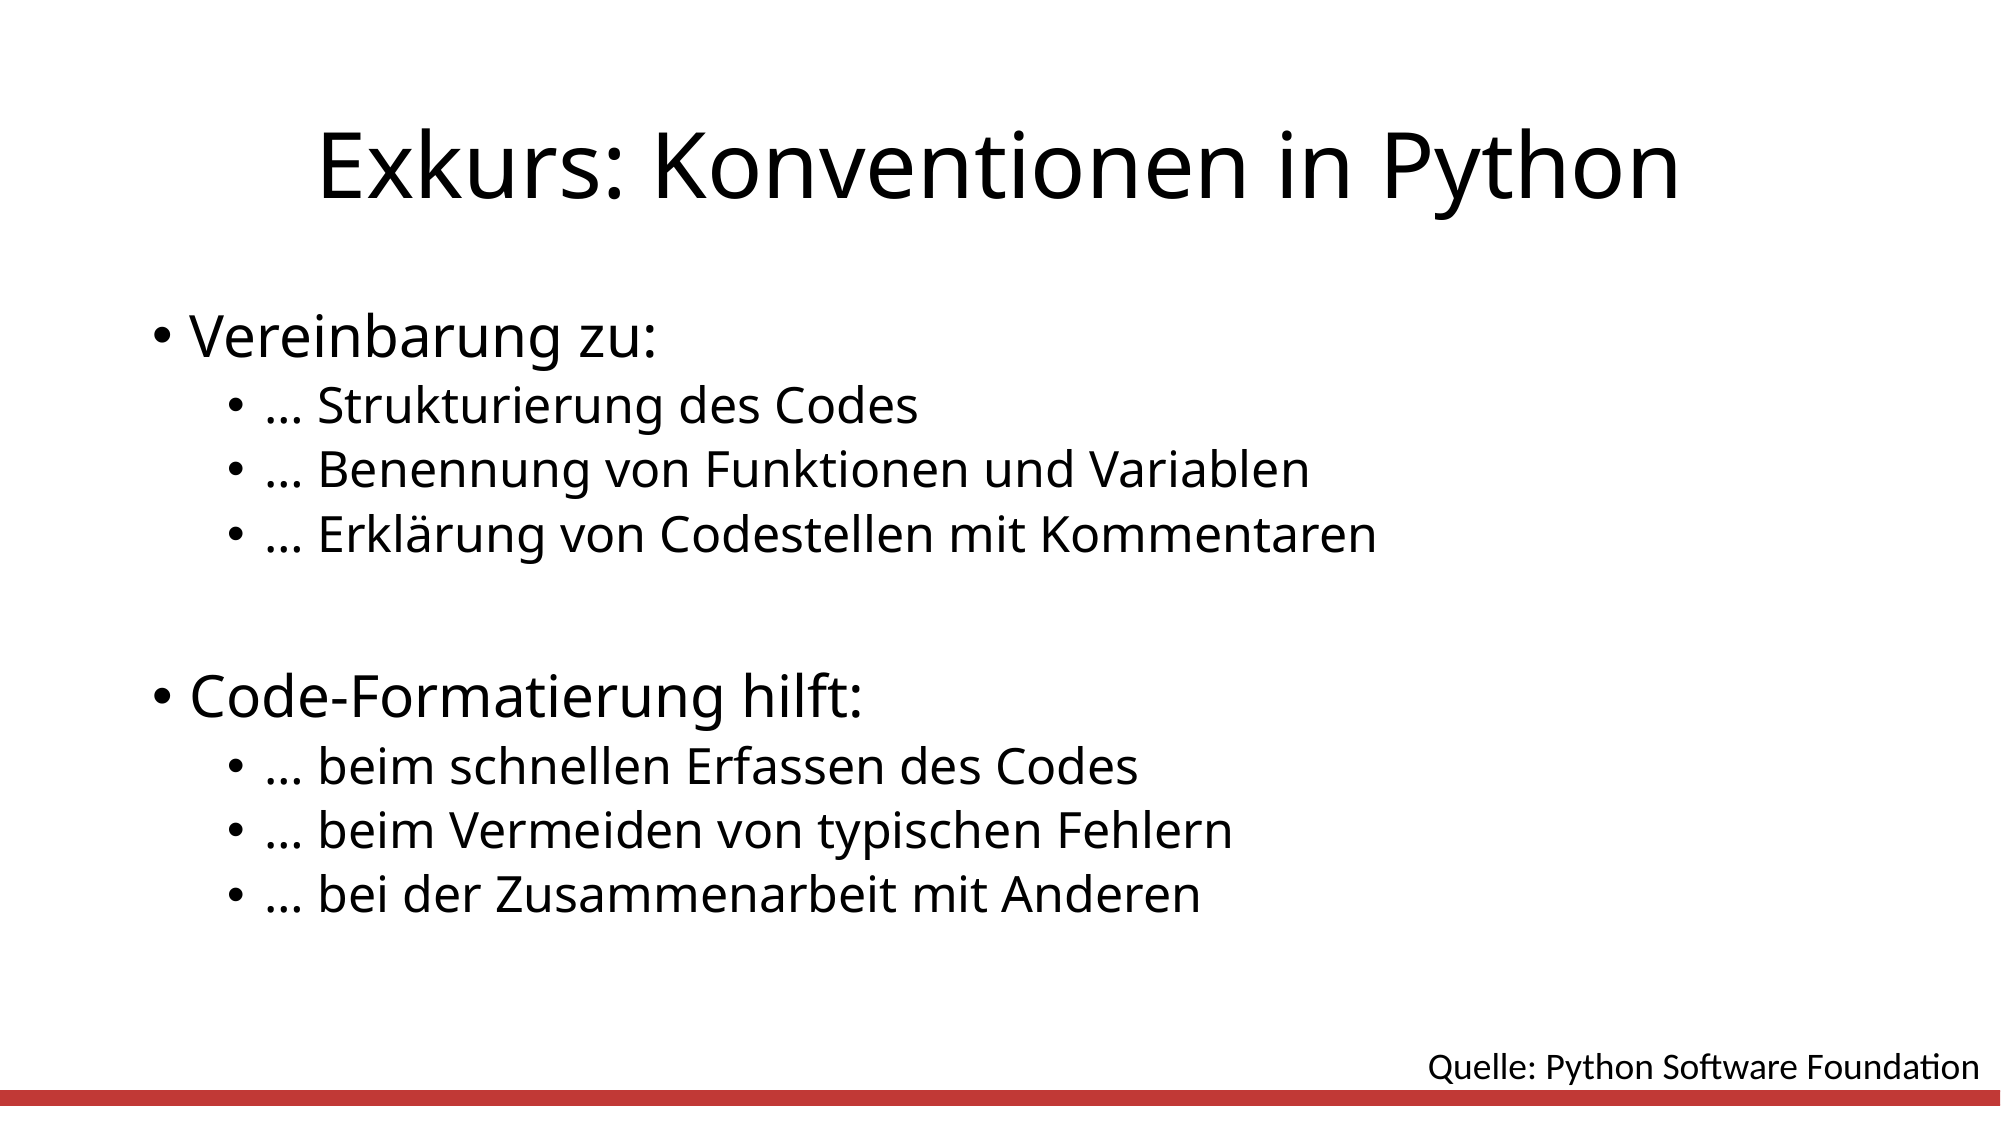

# Exkurs: Konventionen in Python
Vereinbarung zu:
… Strukturierung des Codes
… Benennung von Funktionen und Variablen
… Erklärung von Codestellen mit Kommentaren

Code-Formatierung hilft:
… beim schnellen Erfassen des Codes
… beim Vermeiden von typischen Fehlern
… bei der Zusammenarbeit mit Anderen
Quelle: Python Software Foundation